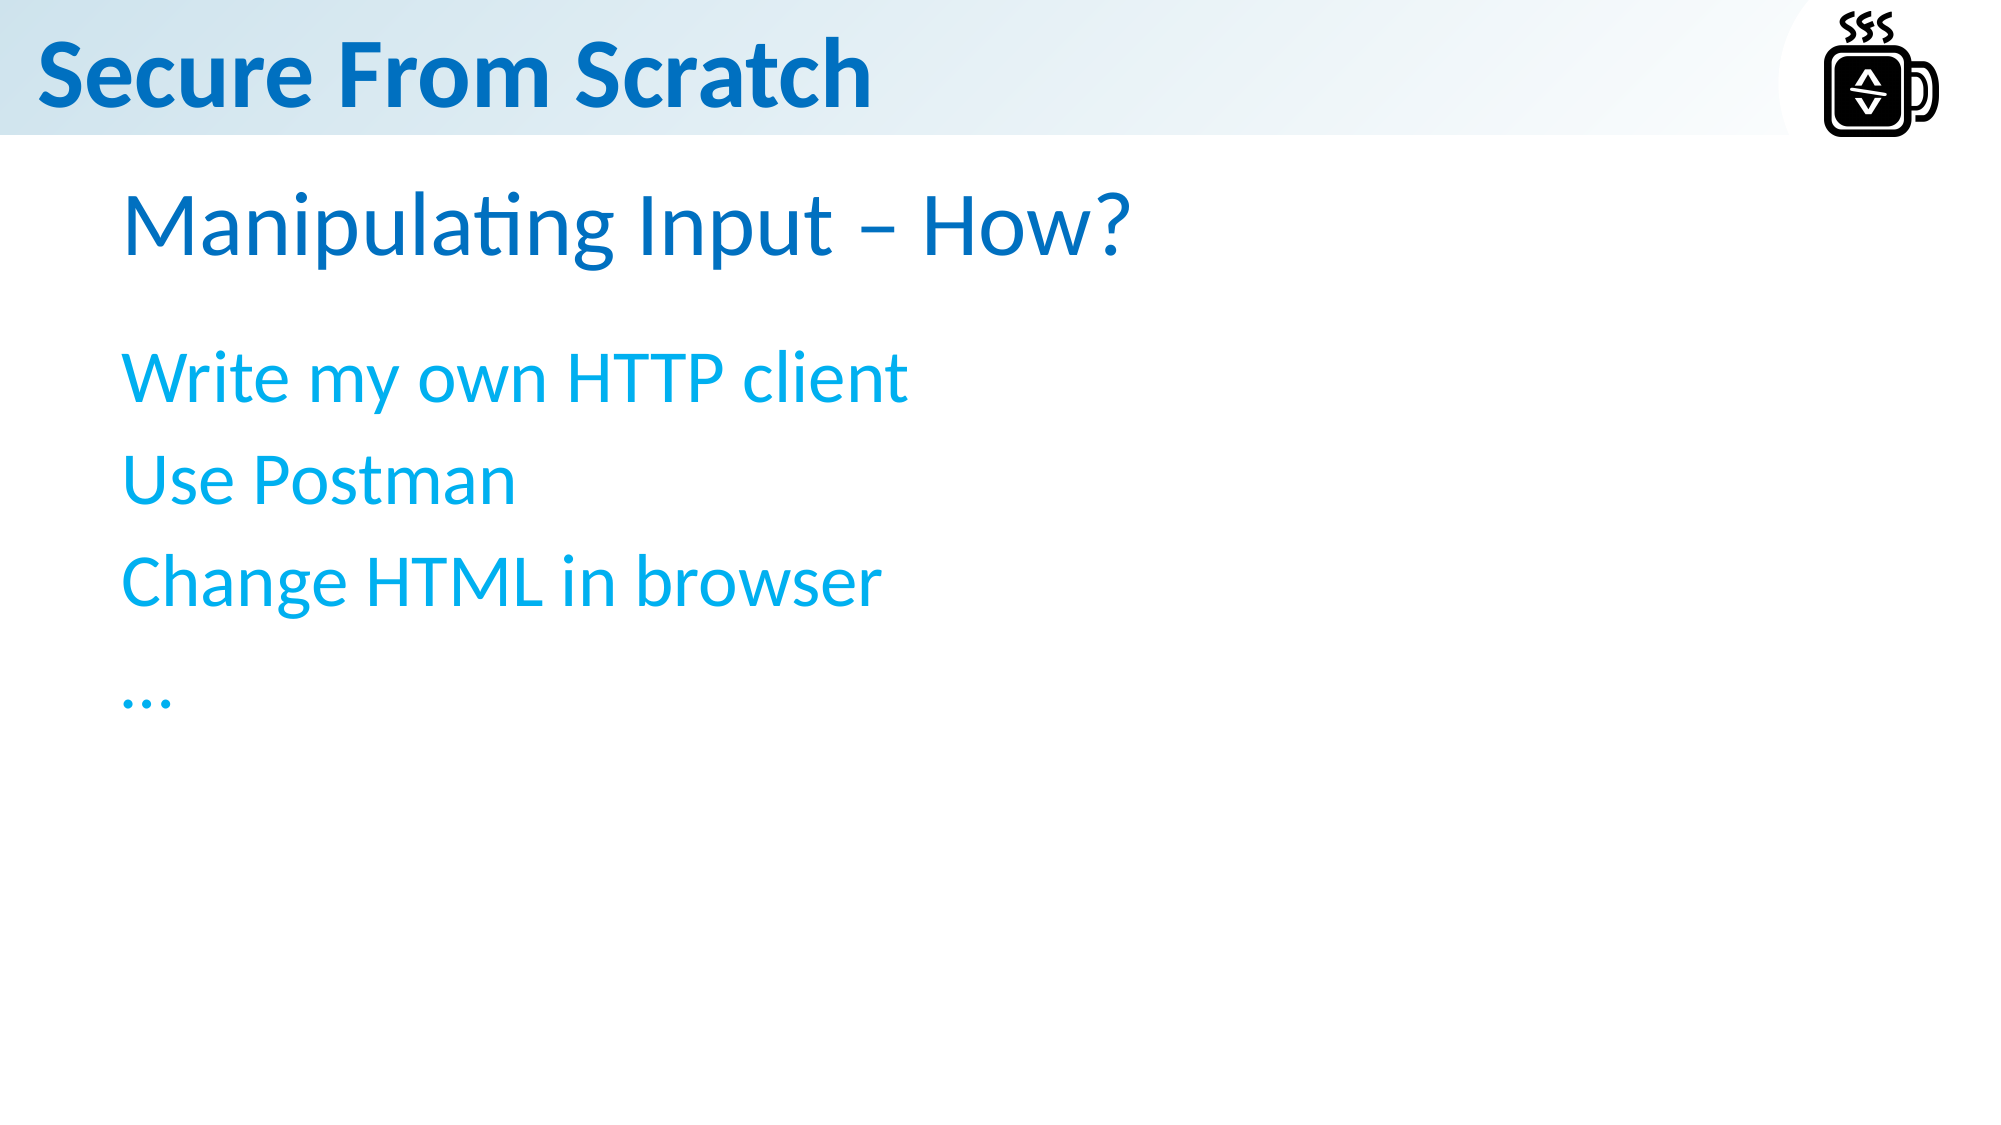

# Manipulating Input – How?
Write my own HTTP client
Use Postman
Change HTML in browser
…